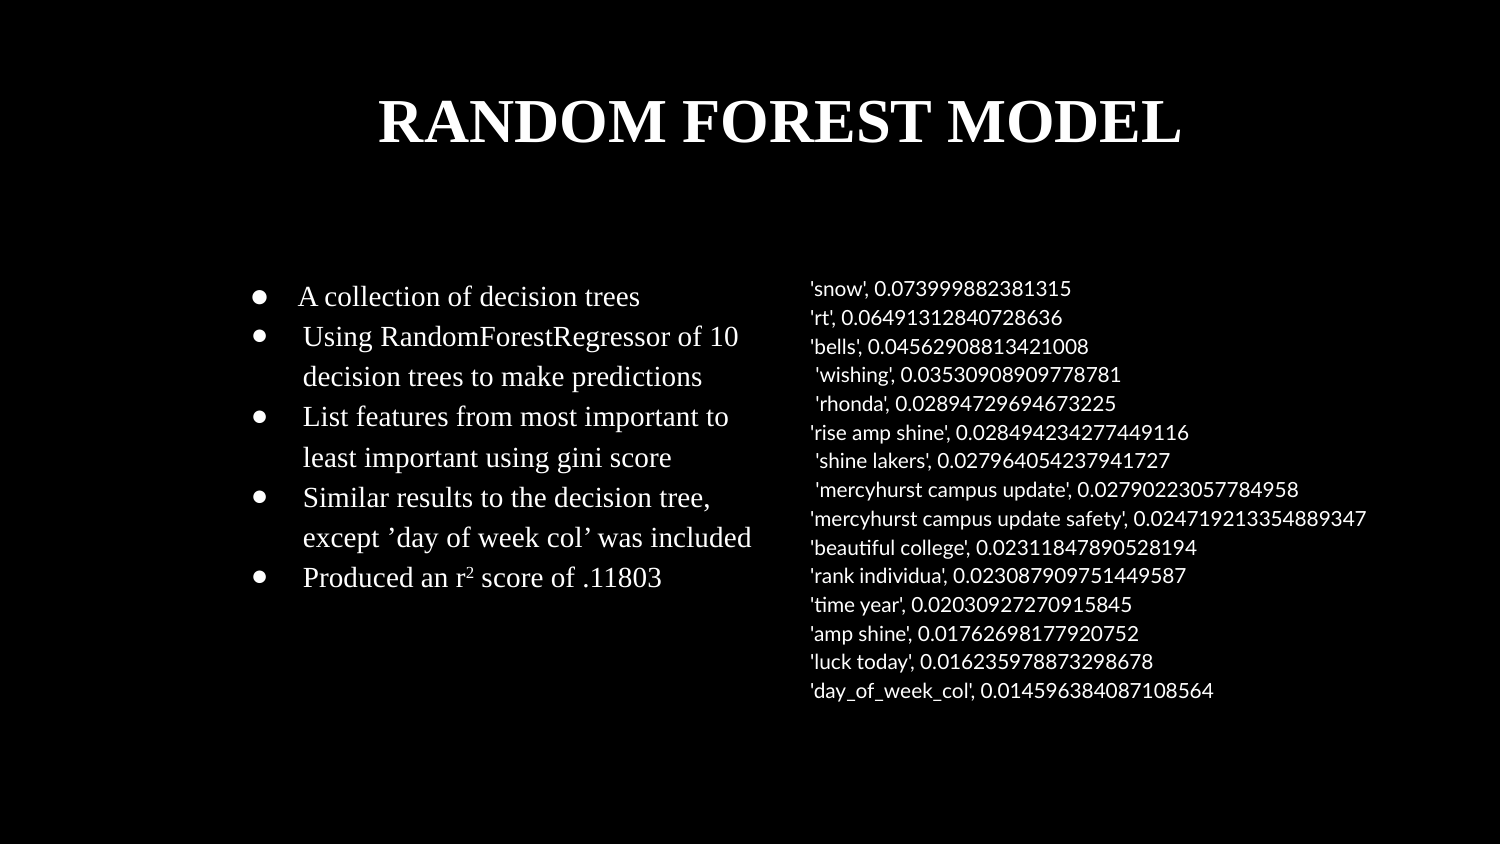

# RANDOM FOREST MODEL

A collection of decision trees
Using RandomForestRegressor of 10 decision trees to make predictions
List features from most important to least important using gini score
Similar results to the decision tree, except ’day of week col’ was included
Produced an r2 score of .11803
'snow', 0.073999882381315
'rt', 0.06491312840728636
'bells', 0.04562908813421008
 'wishing', 0.03530908909778781
 'rhonda', 0.02894729694673225
'rise amp shine', 0.028494234277449116
 'shine lakers', 0.027964054237941727
 'mercyhurst campus update', 0.02790223057784958
'mercyhurst campus update safety', 0.024719213354889347
'beautiful college', 0.02311847890528194
'rank individua', 0.023087909751449587
'time year', 0.02030927270915845
'amp shine', 0.01762698177920752
'luck today', 0.016235978873298678
'day_of_week_col', 0.014596384087108564